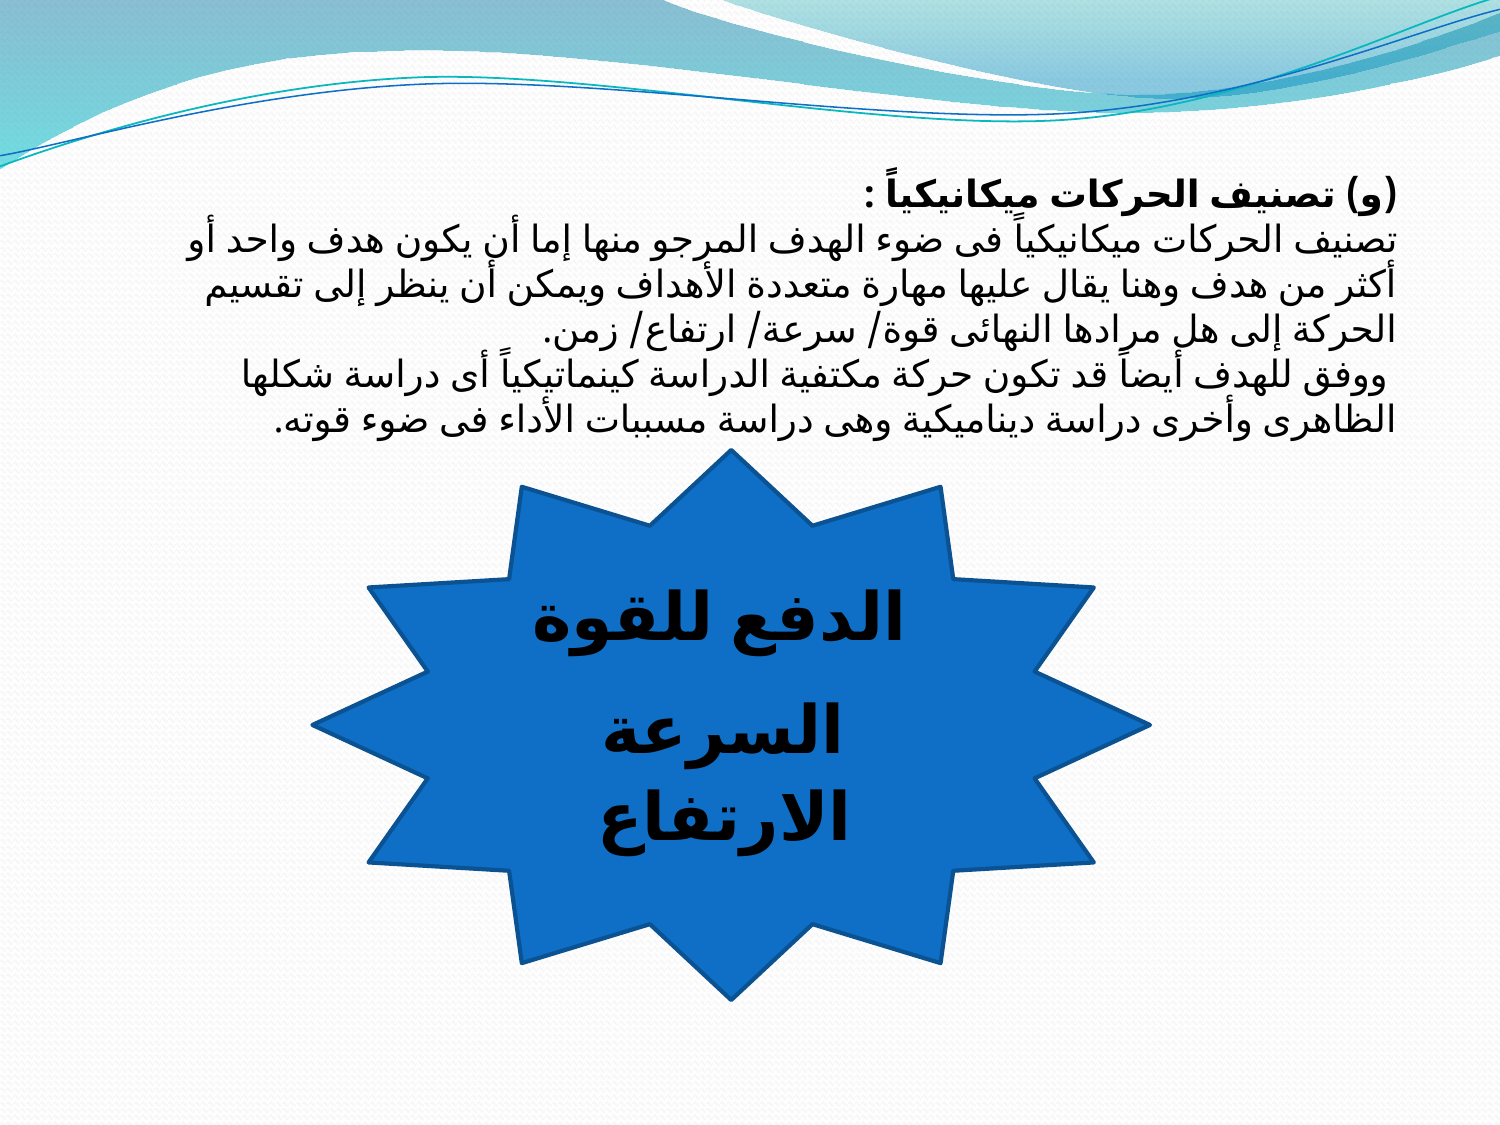

(و) تصنيف الحركات ميكانيكياً :
	تصنيف الحركات ميكانيكياً فى ضوء الهدف المرجو منها إما أن يكون هدف واحد أو أكثر من هدف وهنا يقال عليها مهارة متعددة الأهداف ويمكن أن ينظر إلى تقسيم الحركة إلى هل مرادها النهائى قوة/ سرعة/ ارتفاع/ زمن.
	 ووفق للهدف أيضاً قد تكون حركة مكتفية الدراسة كينماتيكياً أى دراسة شكلها الظاهرى وأخرى دراسة ديناميكية وهى دراسة مسببات الأداء فى ضوء قوته.

الدفع للقوة
السرعة
الارتفاع